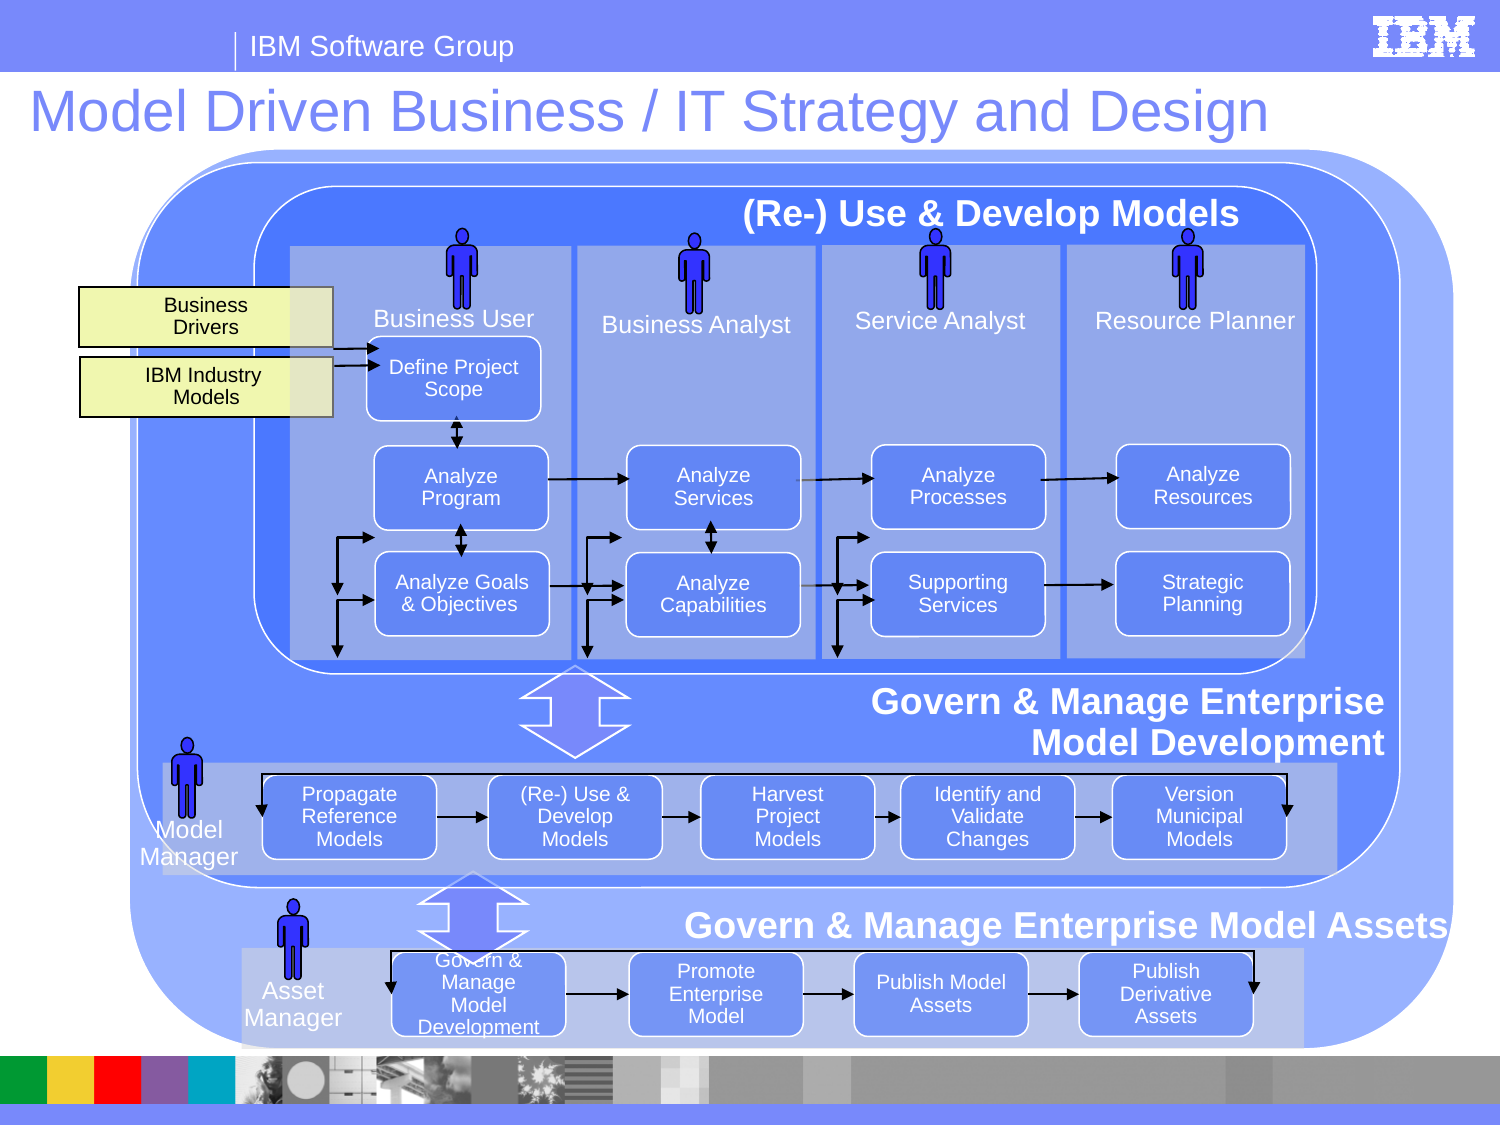

Model Driven Business / IT Strategy and Design

Asset
Manager
Govern & Manage Enterprise Model Assets
Govern & Manage Model Development
Promote Enterprise Model
Publish Model Assets
Publish Derivative Assets

Govern & Manage Enterprise Model Development

Model
Manager
Propagate Reference Models
(Re-) Use & Develop Models
Harvest Project Models
Identify and Validate Changes
Version Municipal Models

(Re-) Use & Develop Models

Service Analyst

Resource Planner

Business Analyst

Business
Drivers
Business User
Define Project Scope

IBM Industry
Models

Analyze Resources
Analyze Processes
Analyze Services
Analyze Program

Analyze Goals & Objectives
Strategic Planning
Supporting Services
Analyze Capabilities